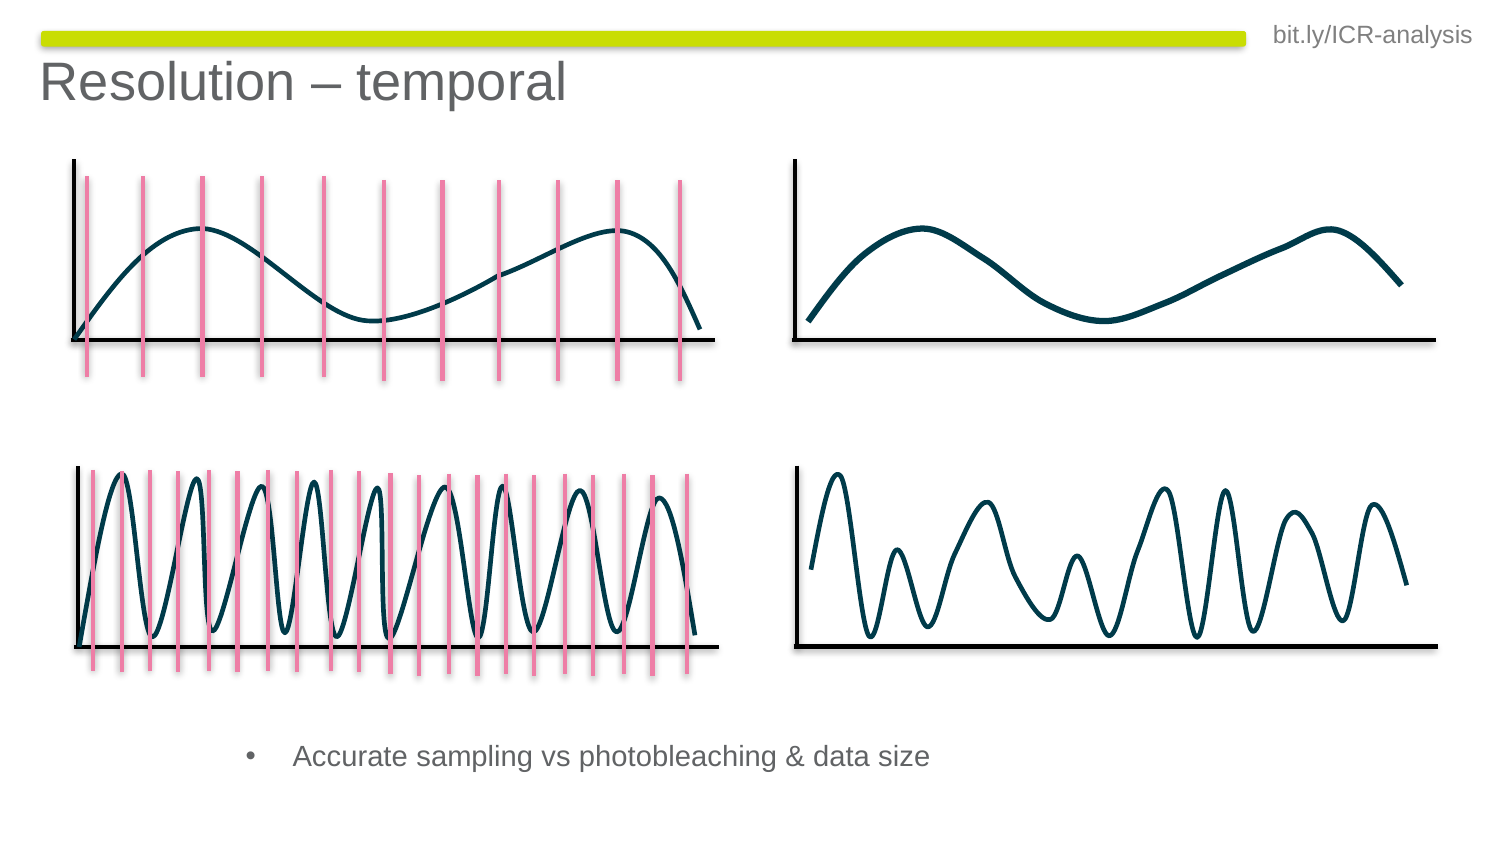

Resolution – temporal

Accurate sampling vs photobleaching & data size